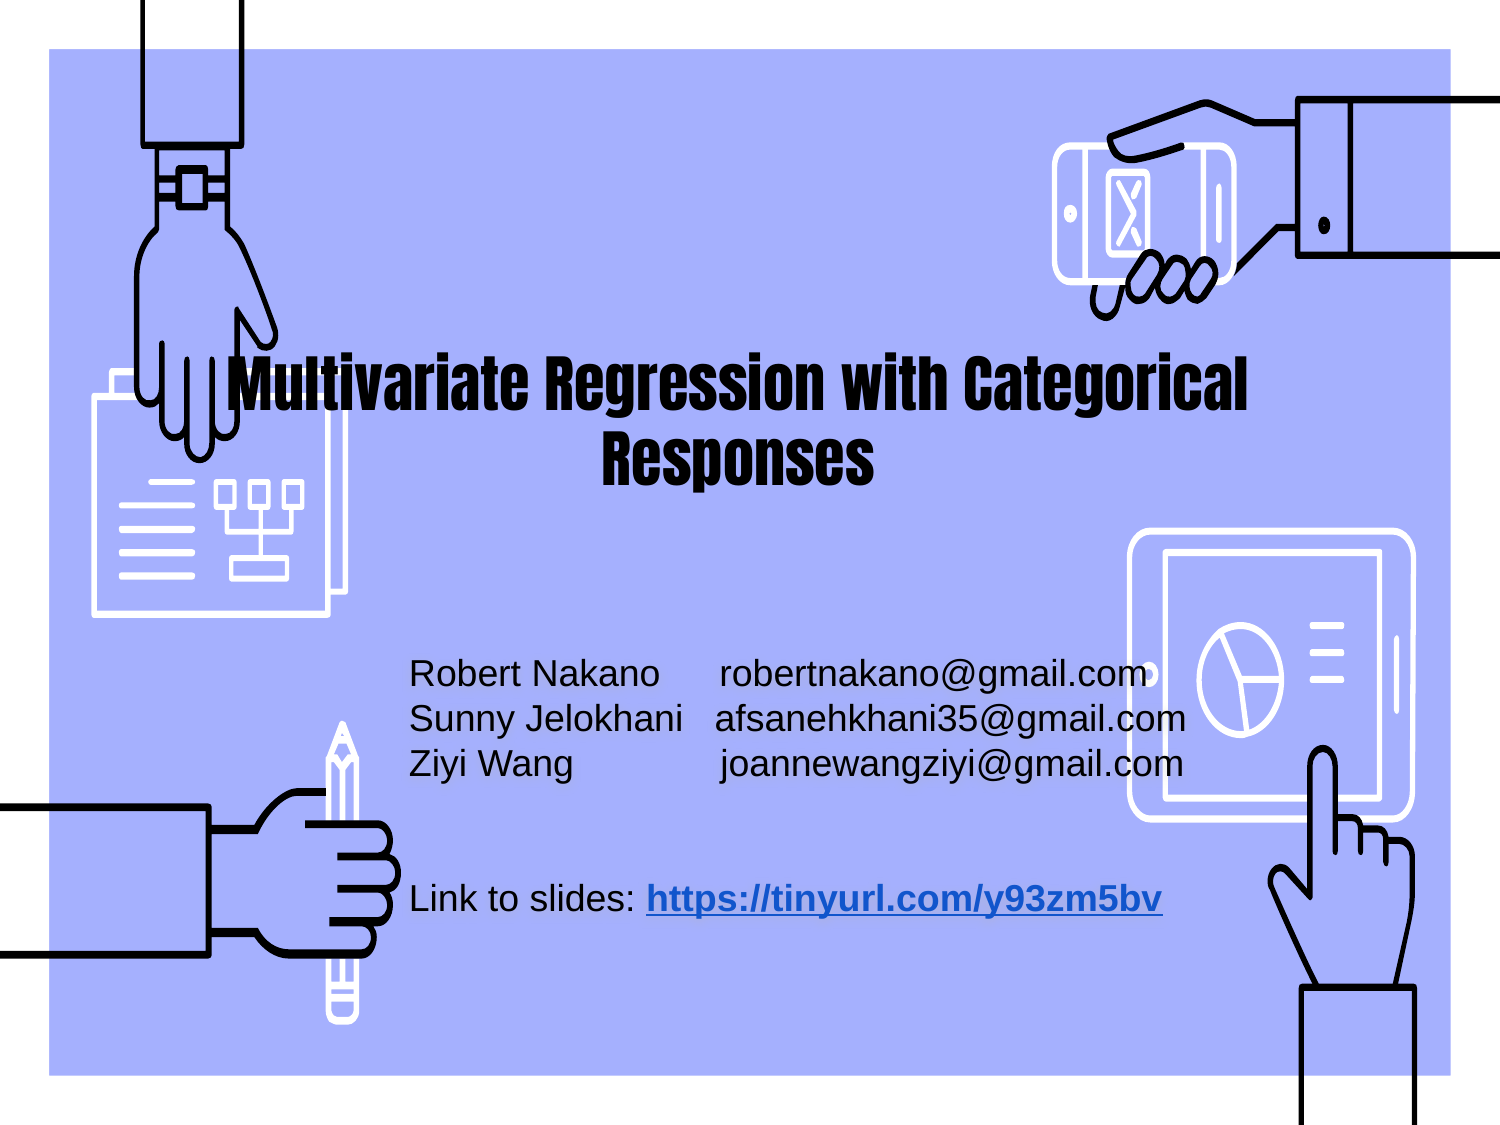

# Multivariate Regression with Categorical Responses
Robert Nakano 	 robertnakano@gmail.com
Sunny Jelokhani   afsanehkhani35@gmail.com
Ziyi Wang              joannewangziyi@gmail.com

Link to slides: https://tinyurl.com/y93zm5bv